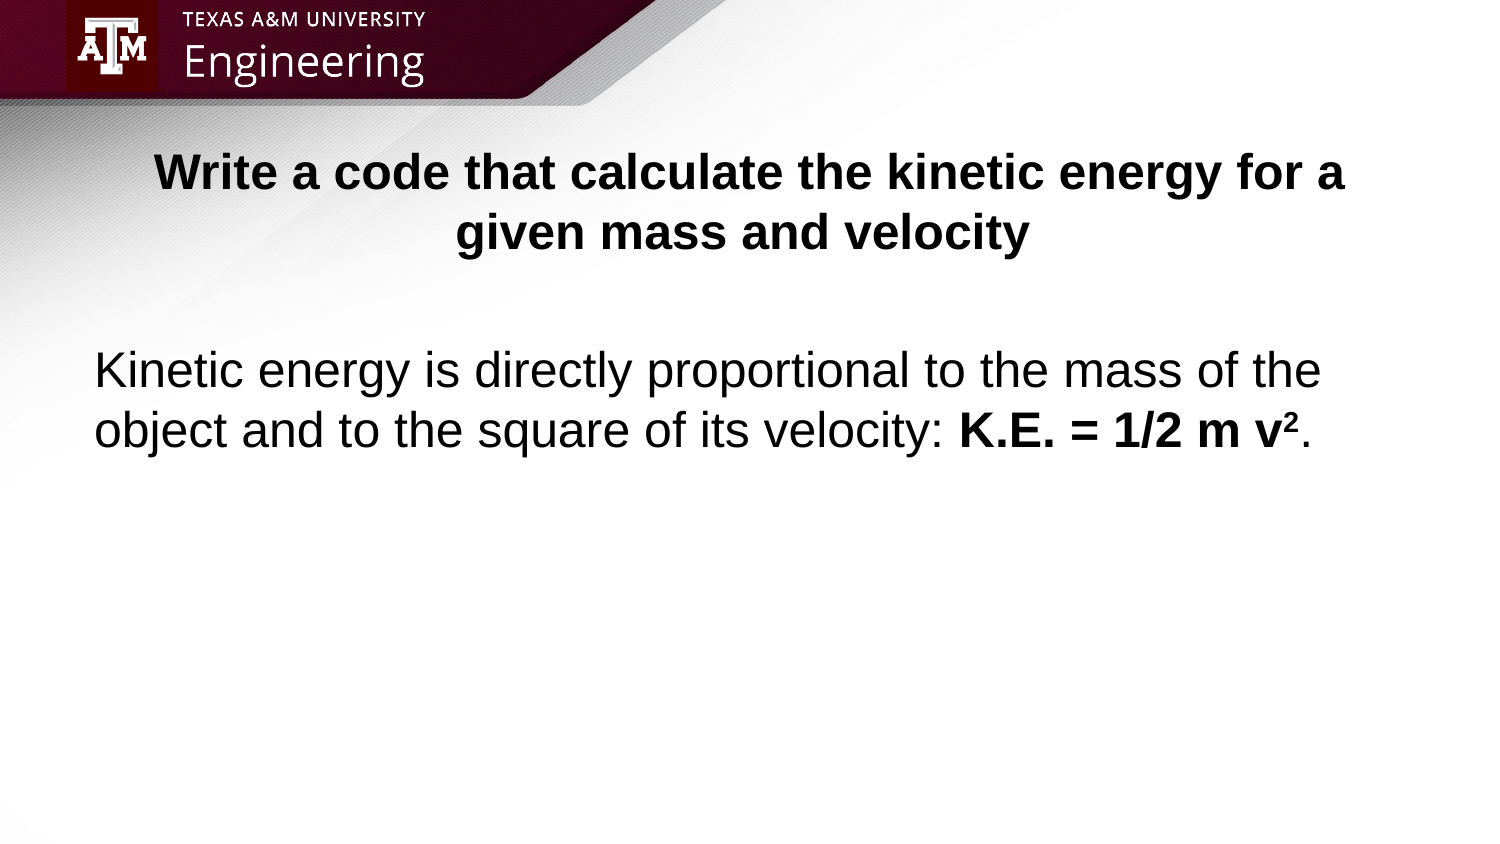

# Write a code that calculate the kinetic energy for a given mass and velocity

Kinetic energy is directly proportional to the mass of the object and to the square of its velocity: K.E. = 1/2 m v2.